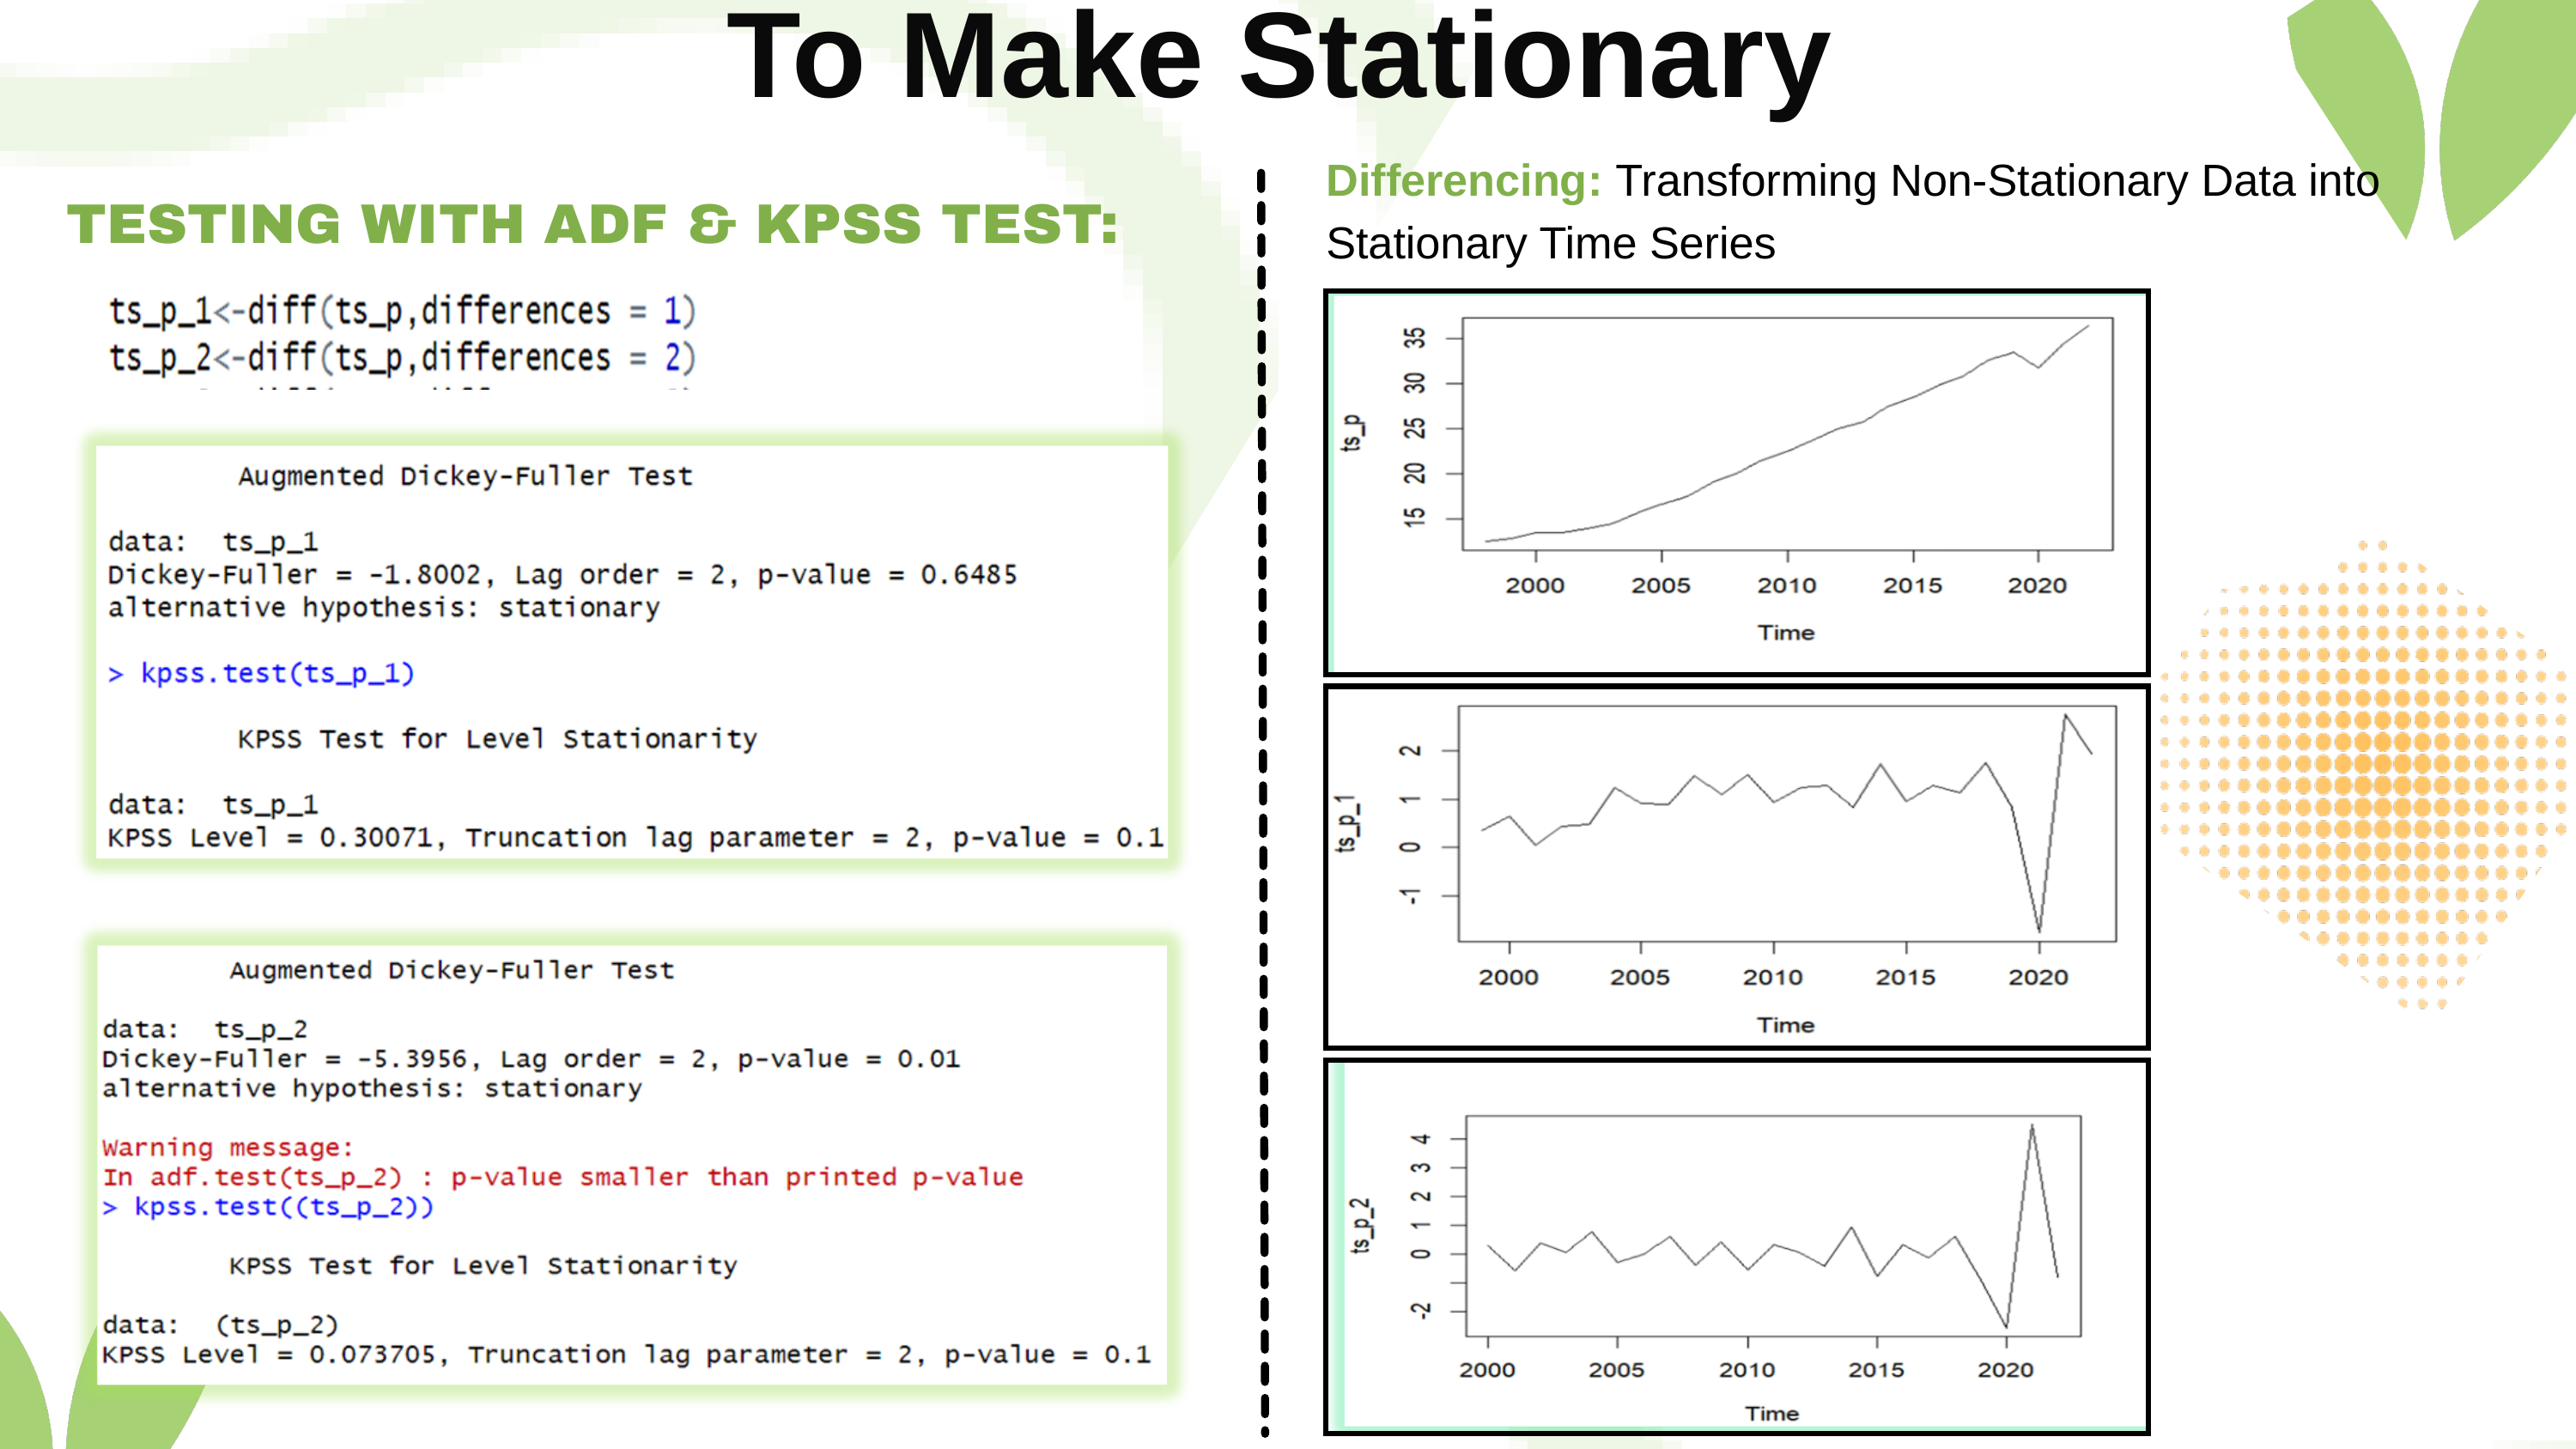

To Make Stationary
Differencing: Transforming Non-Stationary Data into Stationary Time Series

TESTING WITH ADF & KPSS TEST: